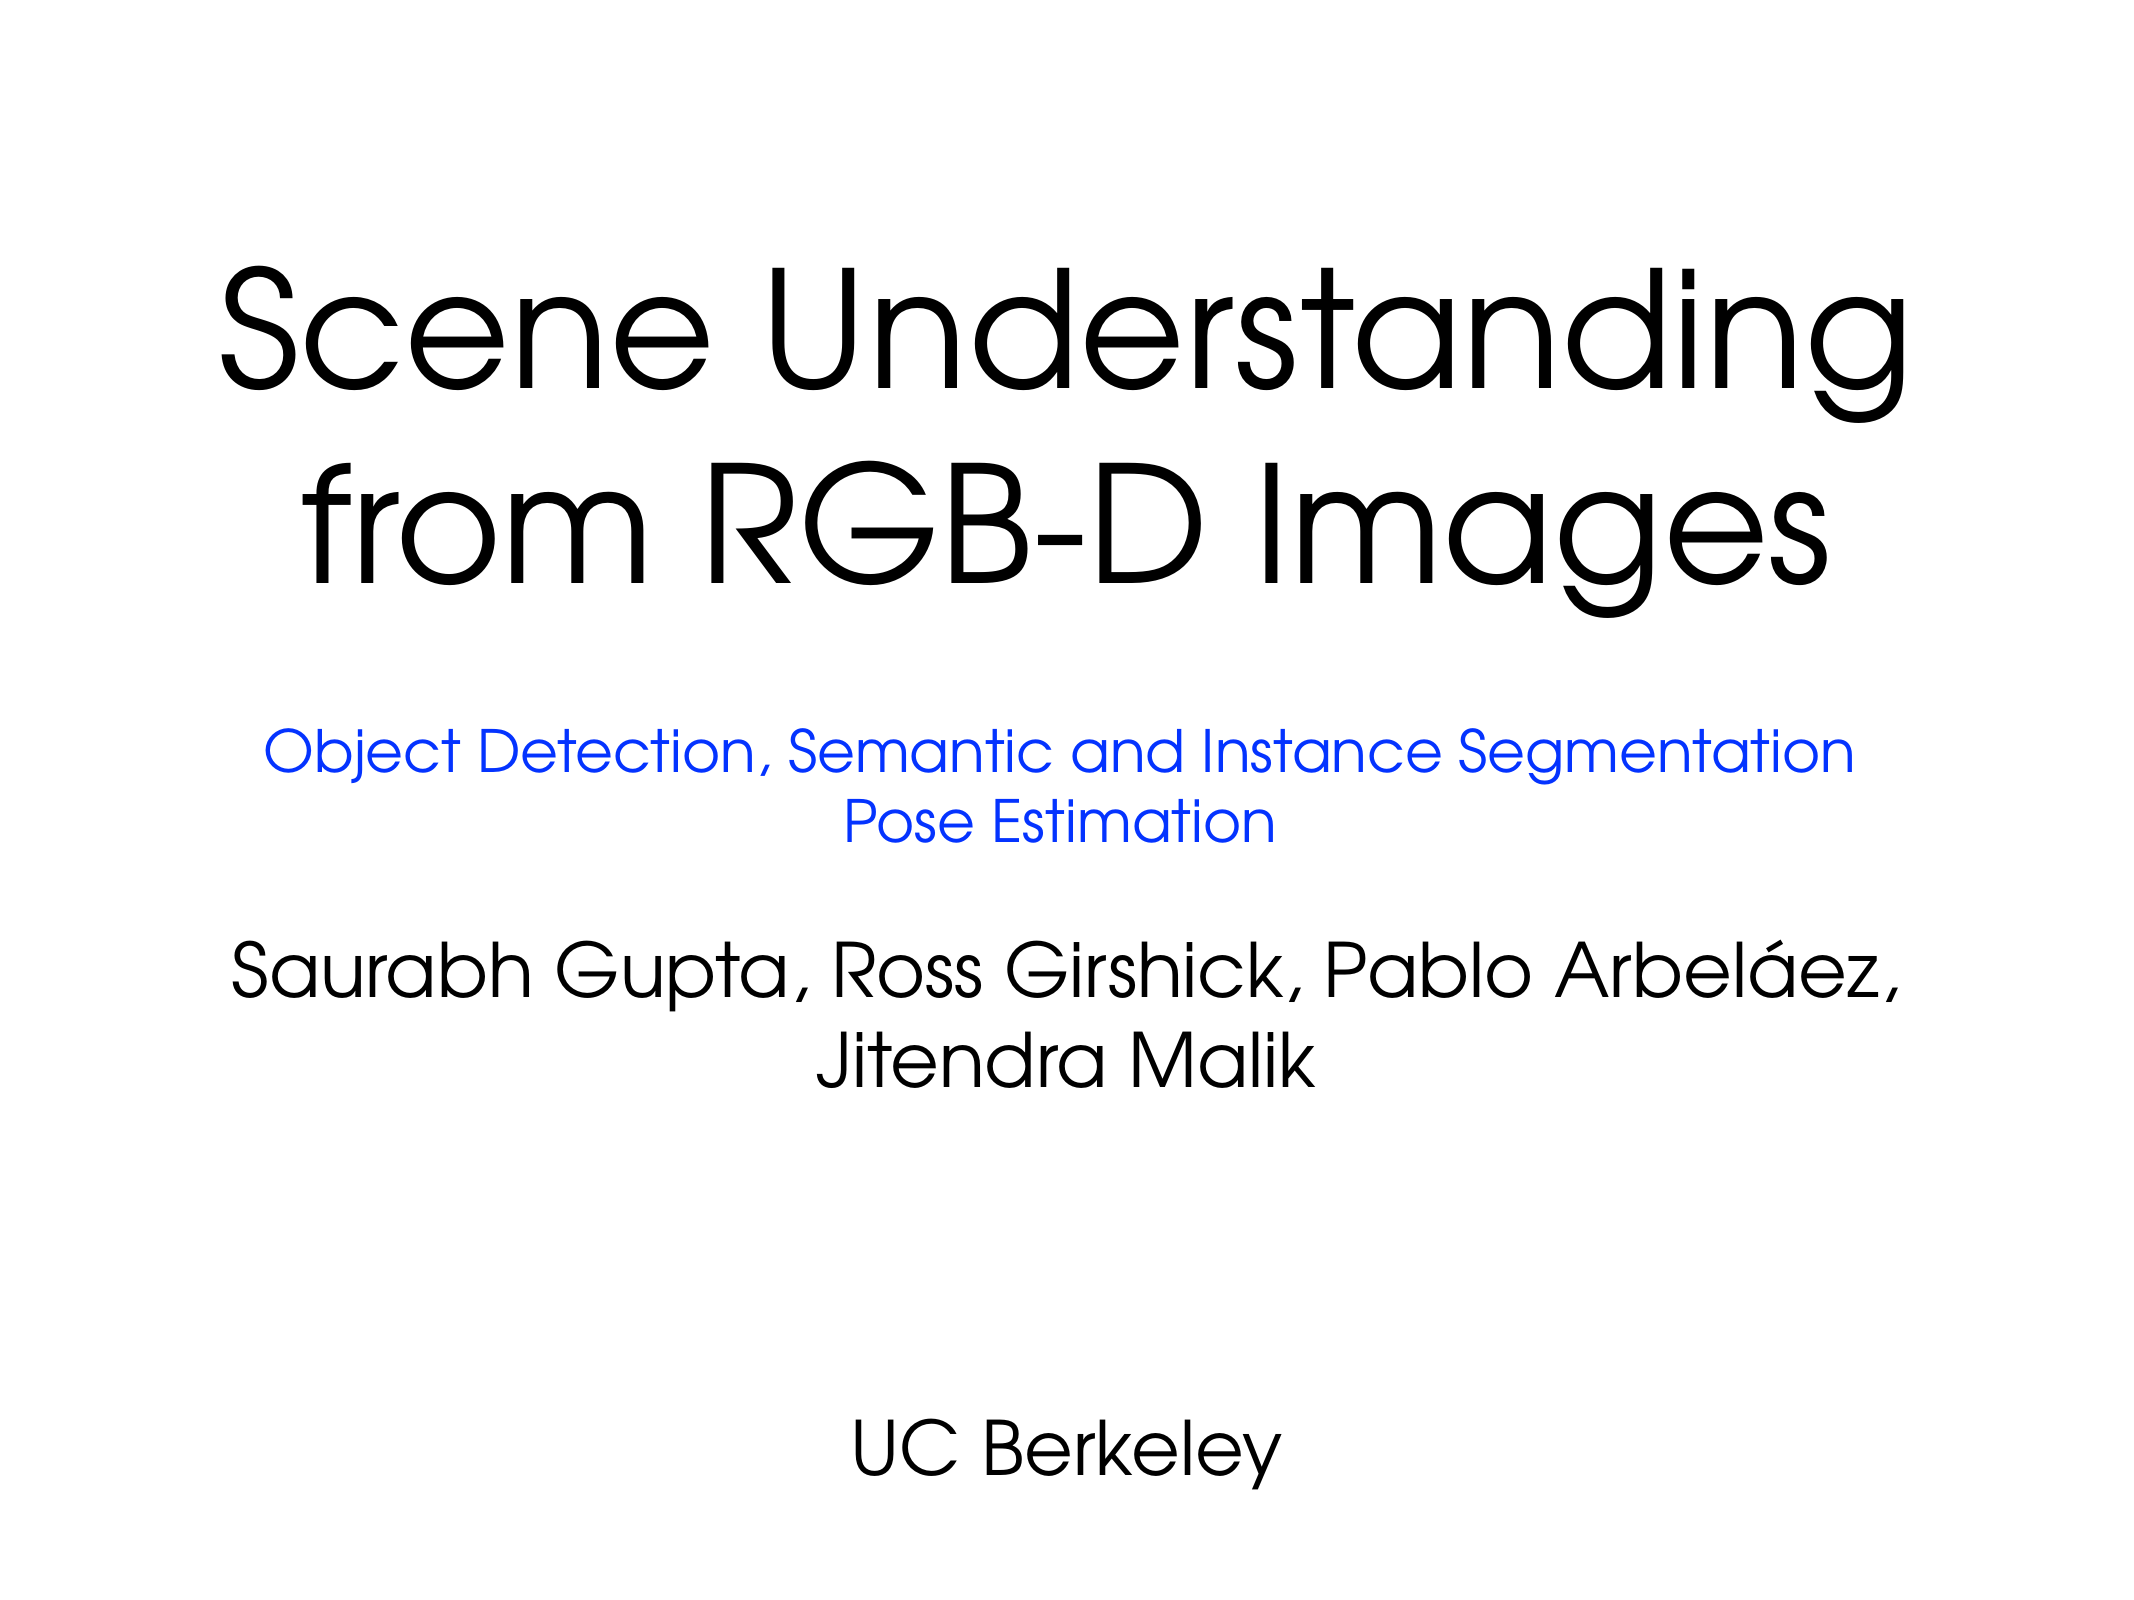

# Scene Understanding from RGB-D Images
Object Detection, Semantic and Instance Segmentation
Pose Estimation
Saurabh Gupta, Ross Girshick, Pablo Arbeláez, Jitendra Malik
UC Berkeley